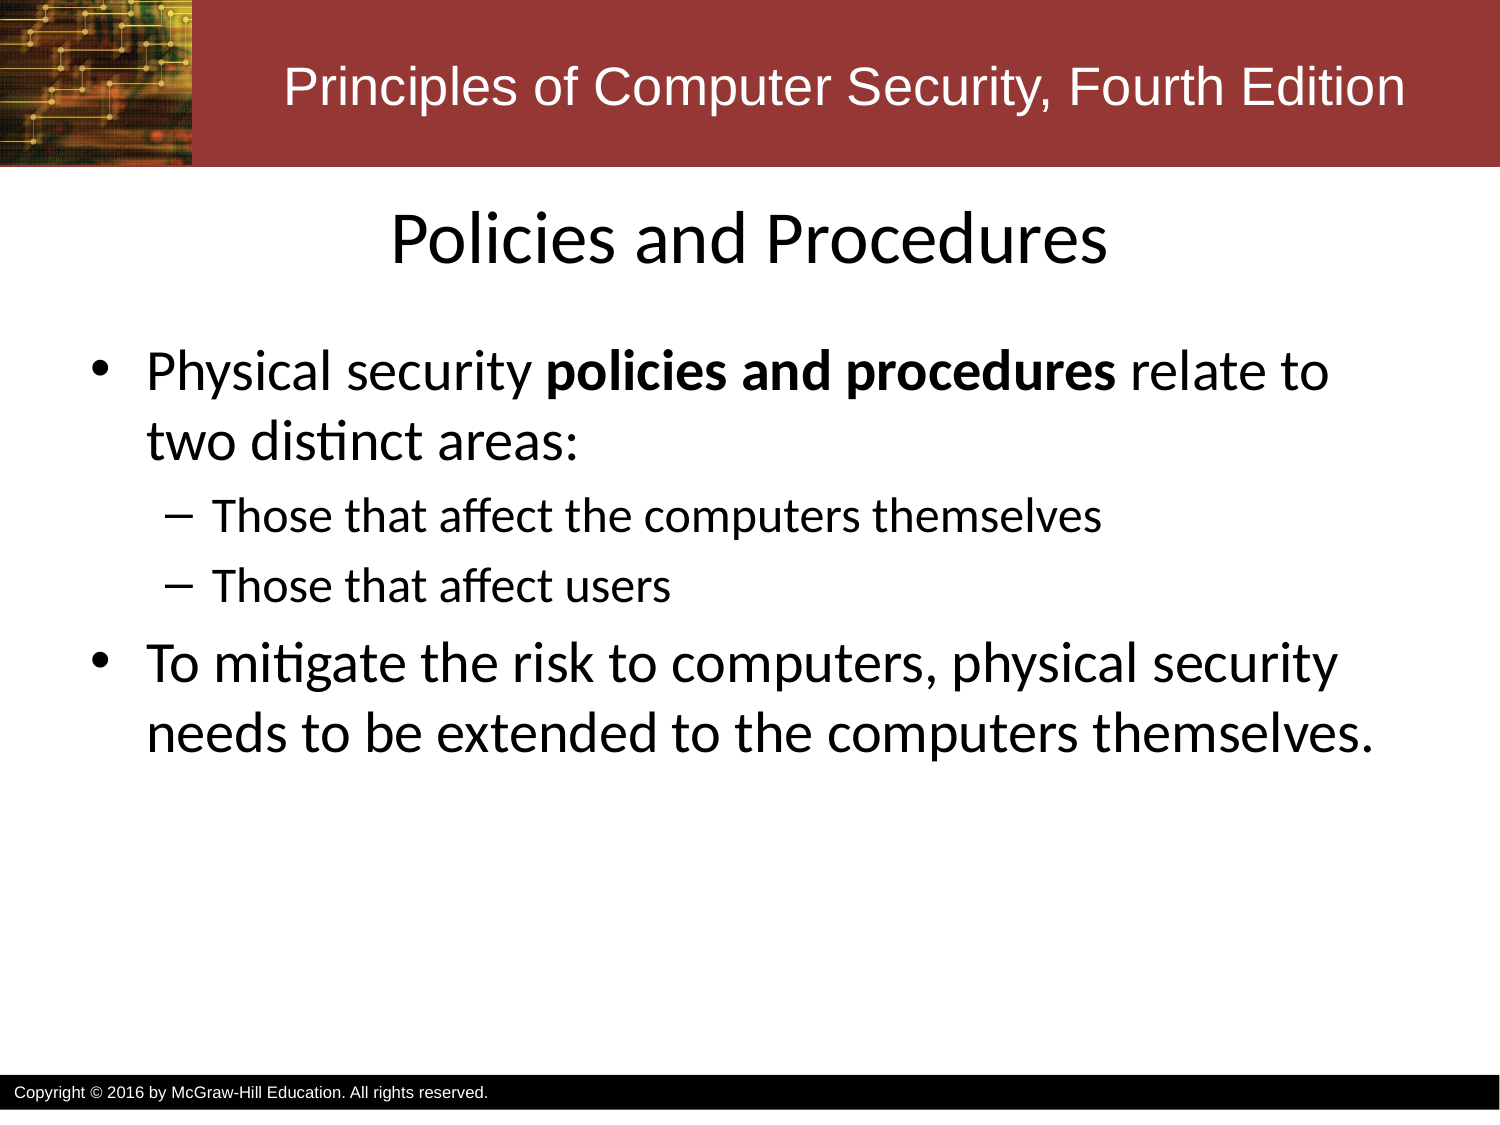

# Policies and Procedures
Physical security policies and procedures relate to two distinct areas:
Those that affect the computers themselves
Those that affect users
To mitigate the risk to computers, physical security needs to be extended to the computers themselves.